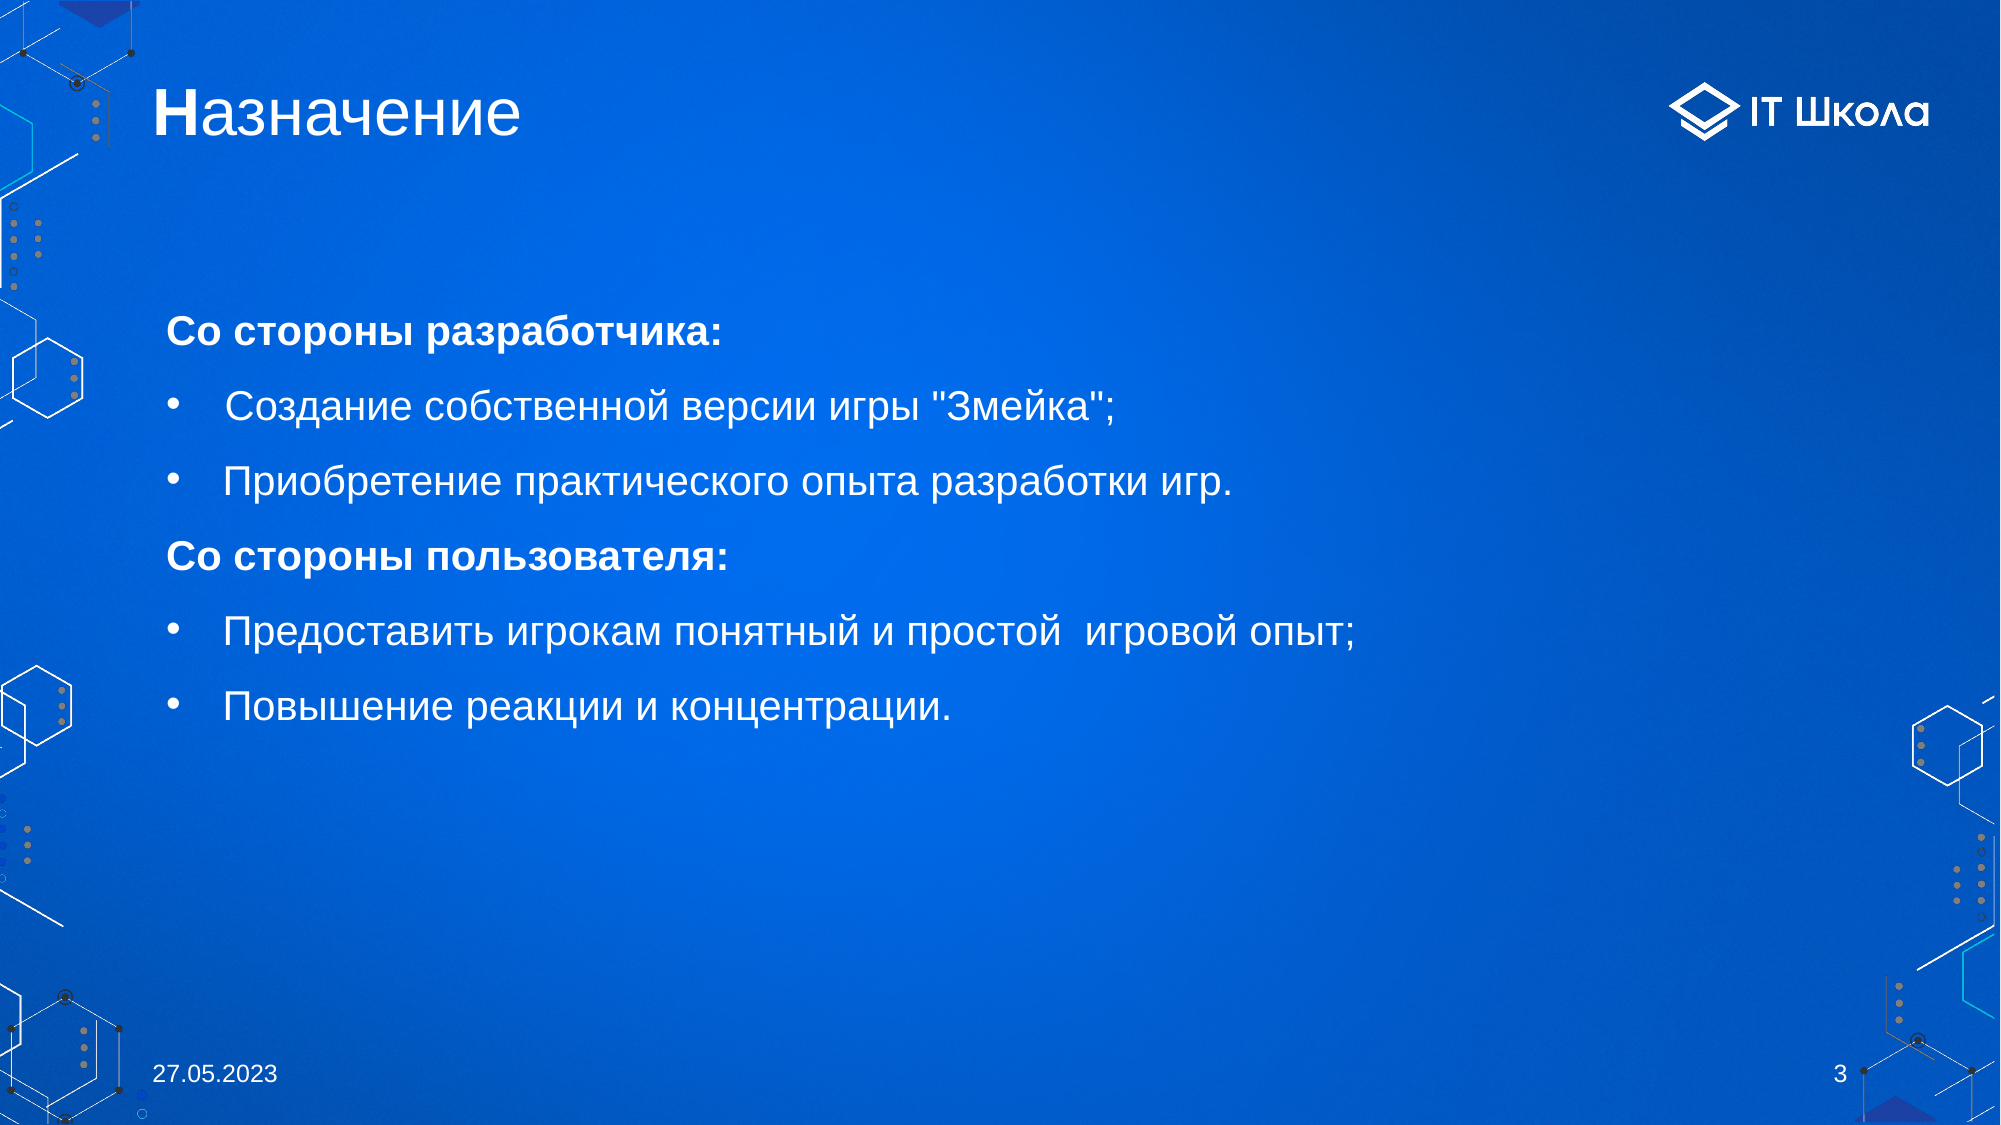

# Назначение
Со стороны разработчика:
 Создание собственной версии игры "Змейка";
Приобретение практического опыта разработки игр.
Со стороны пользователя:
Предоставить игрокам понятный и простой  игровой опыт;
Повышение реакции и концентрации.
27.05.2023
3